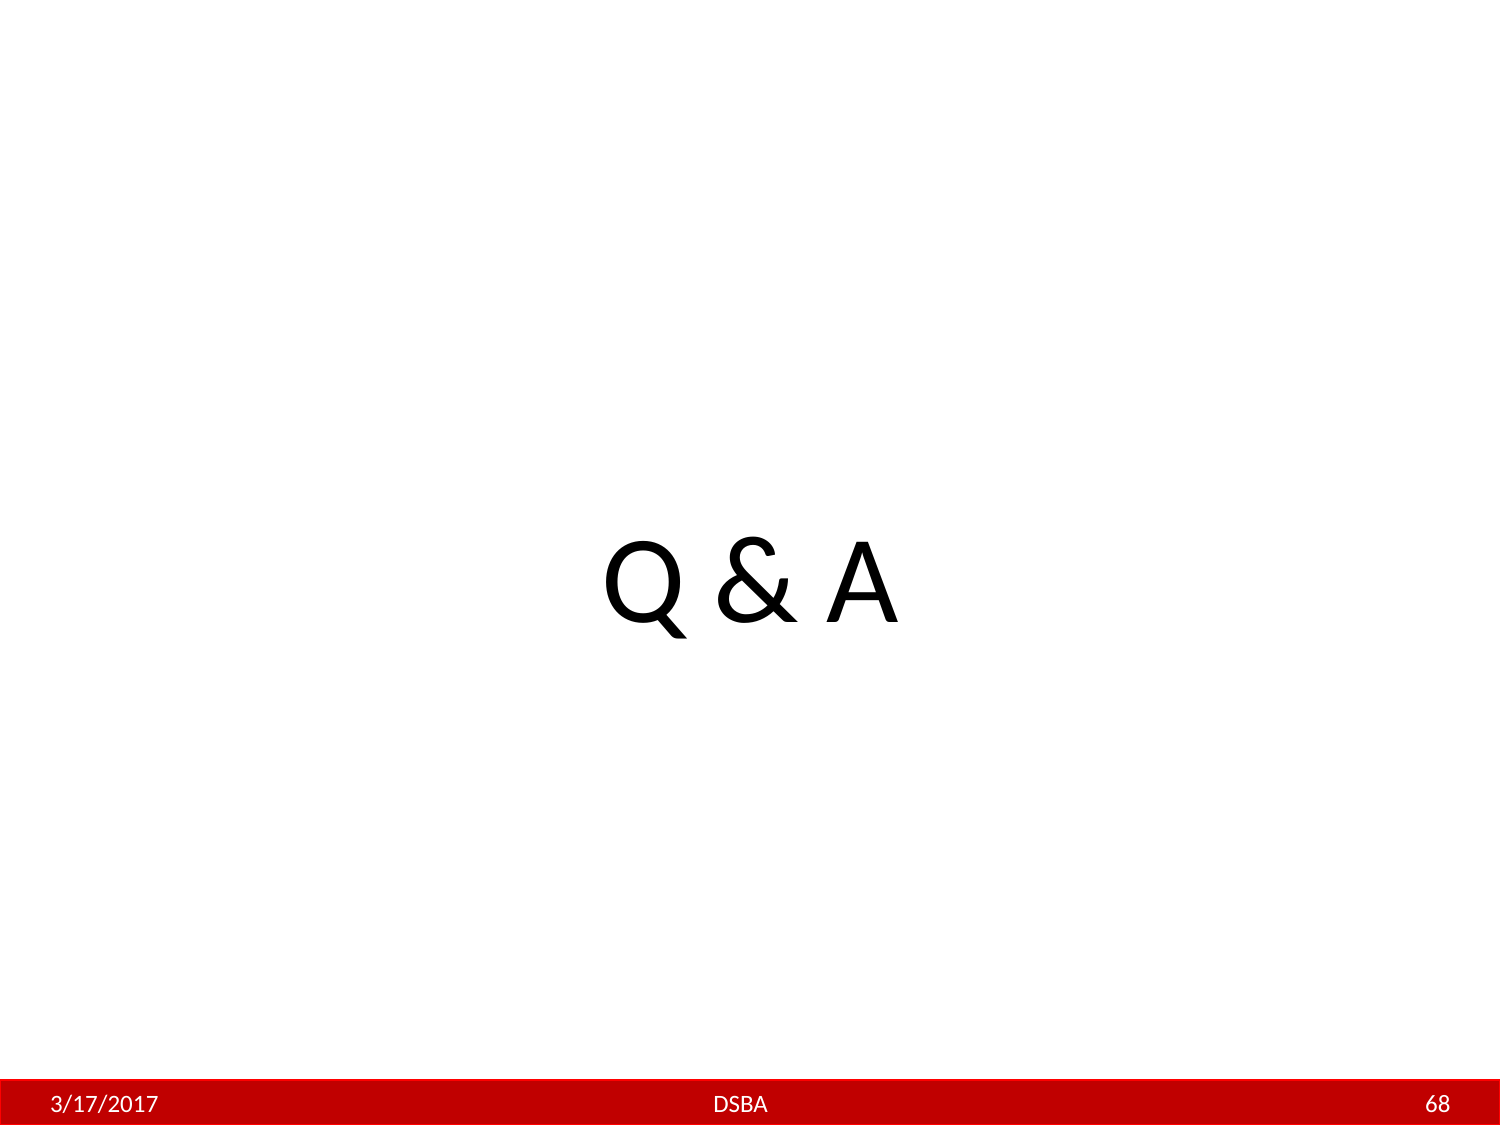

#
Q & A
3/17/2017
DSBA
68